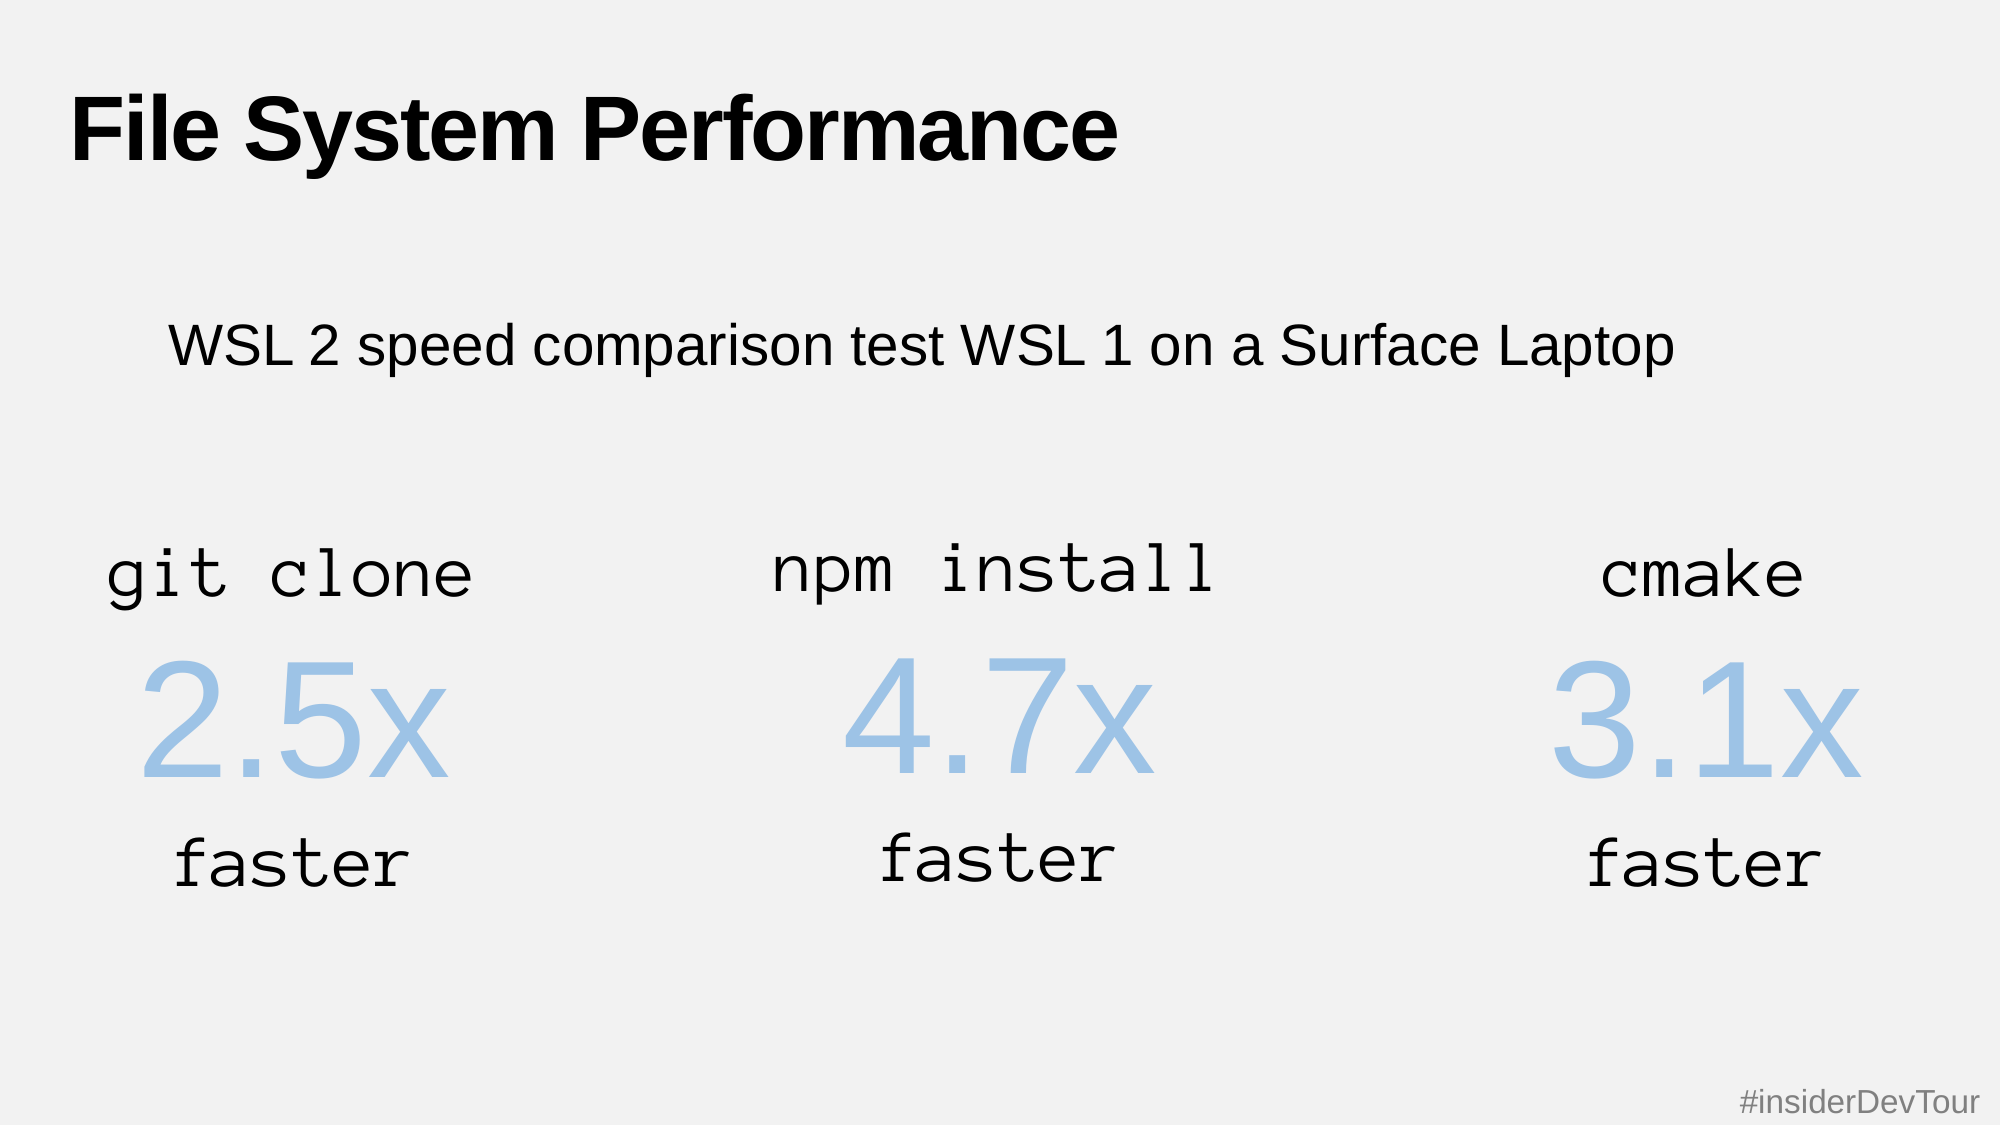

# File System Performance
WSL 2 speed comparison test WSL 1 on a Surface Laptop
npm install
4.7x
faster
git clone
2.5x
faster
cmake
3.1x
faster
| Test/Version | WSL 1 | WSL 2 | Linux VM | Mac |
| --- | --- | --- | --- | --- |
| Git clone VSCode | 45.86 | 17.63 | 18.368 | 20.51 |
| Npm install | 33.94 | 7.239 | 7.165 | 9.57 |
| Cmake on OpenCV | 123.38 | 39.73 | 21.75 | 44.78 |
| MYSQL Operation | 30.97 | 20.63 | 29.89 | 46.94 |